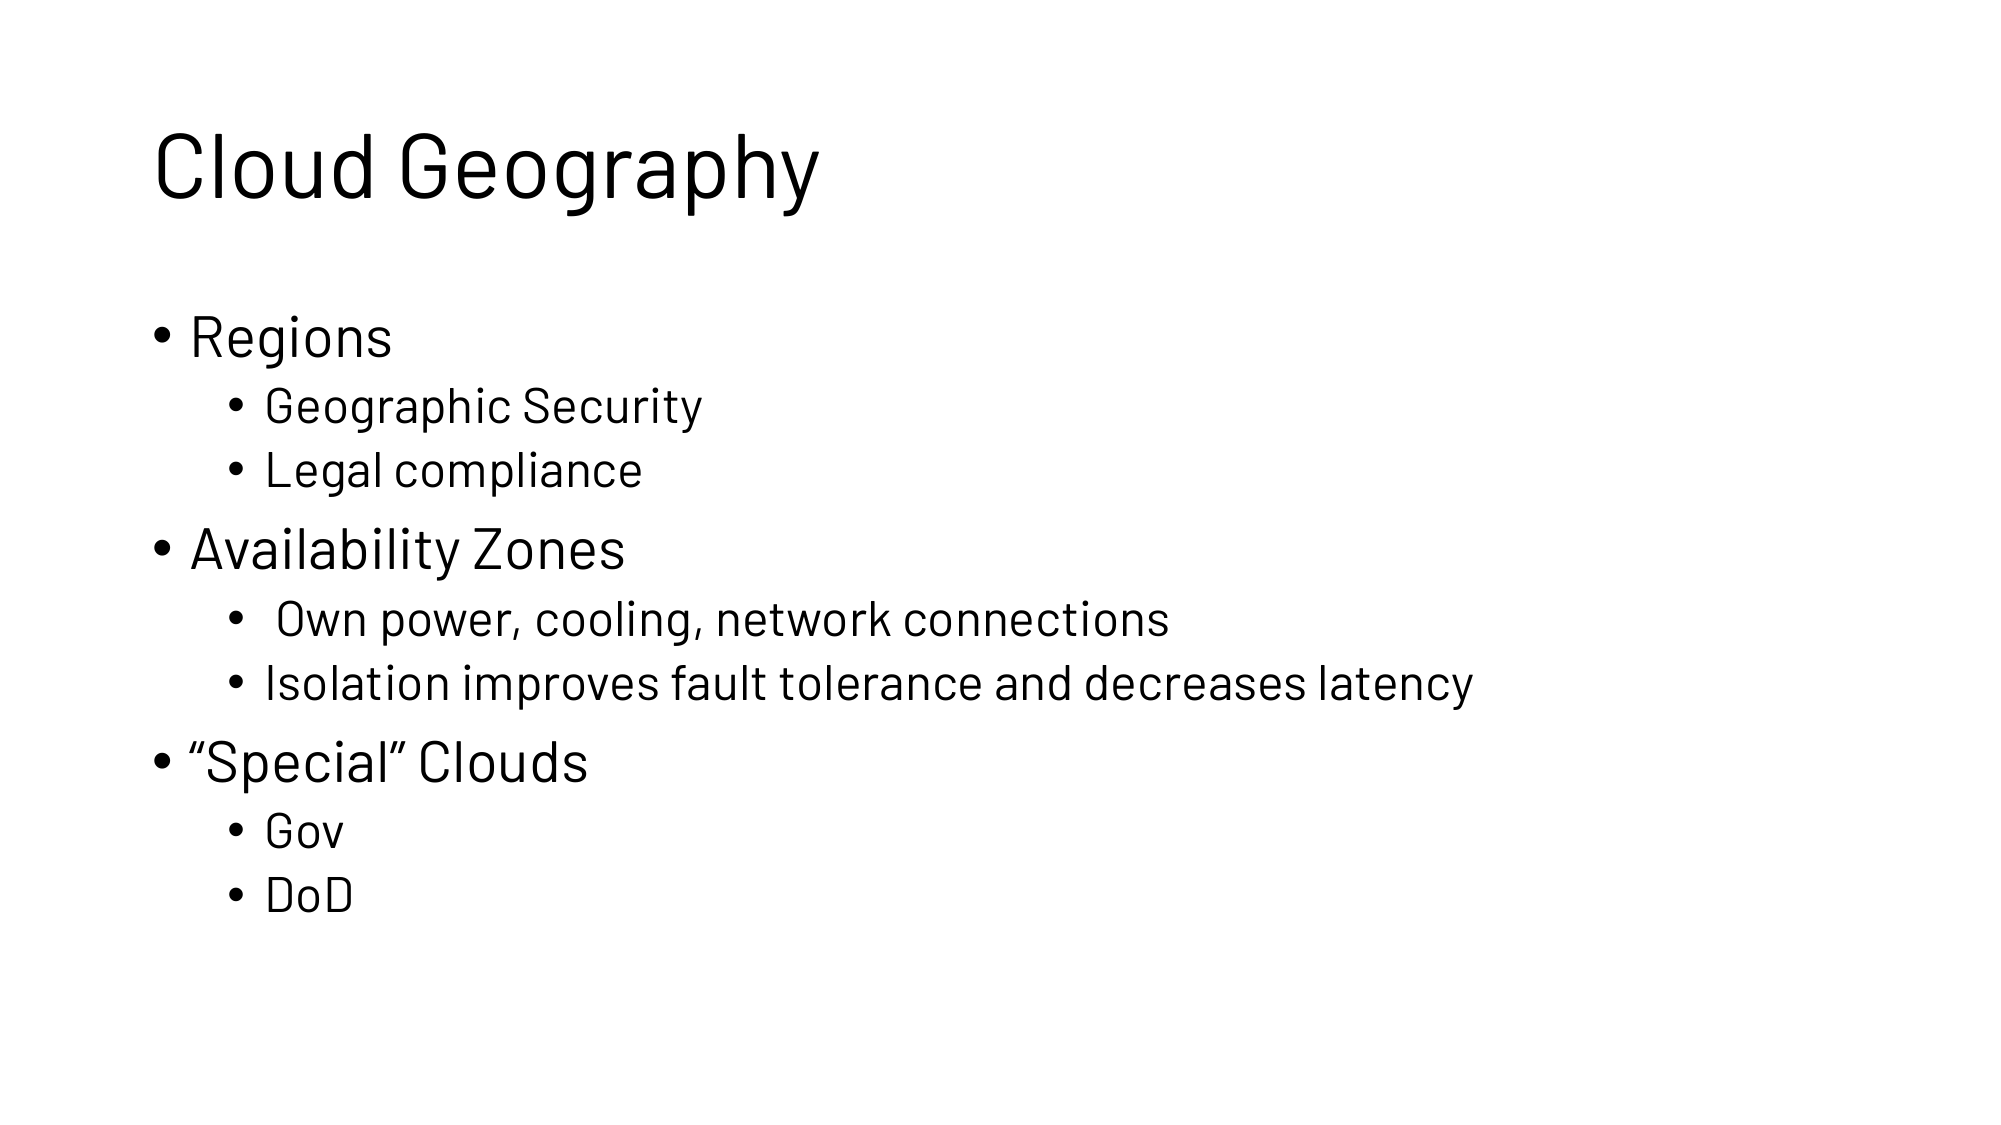

# Cloud Geography
Regions
Geographic Security
Legal compliance
Availability Zones
 Own power, cooling, network connections
Isolation improves fault tolerance and decreases latency
“Special” Clouds
Gov
DoD